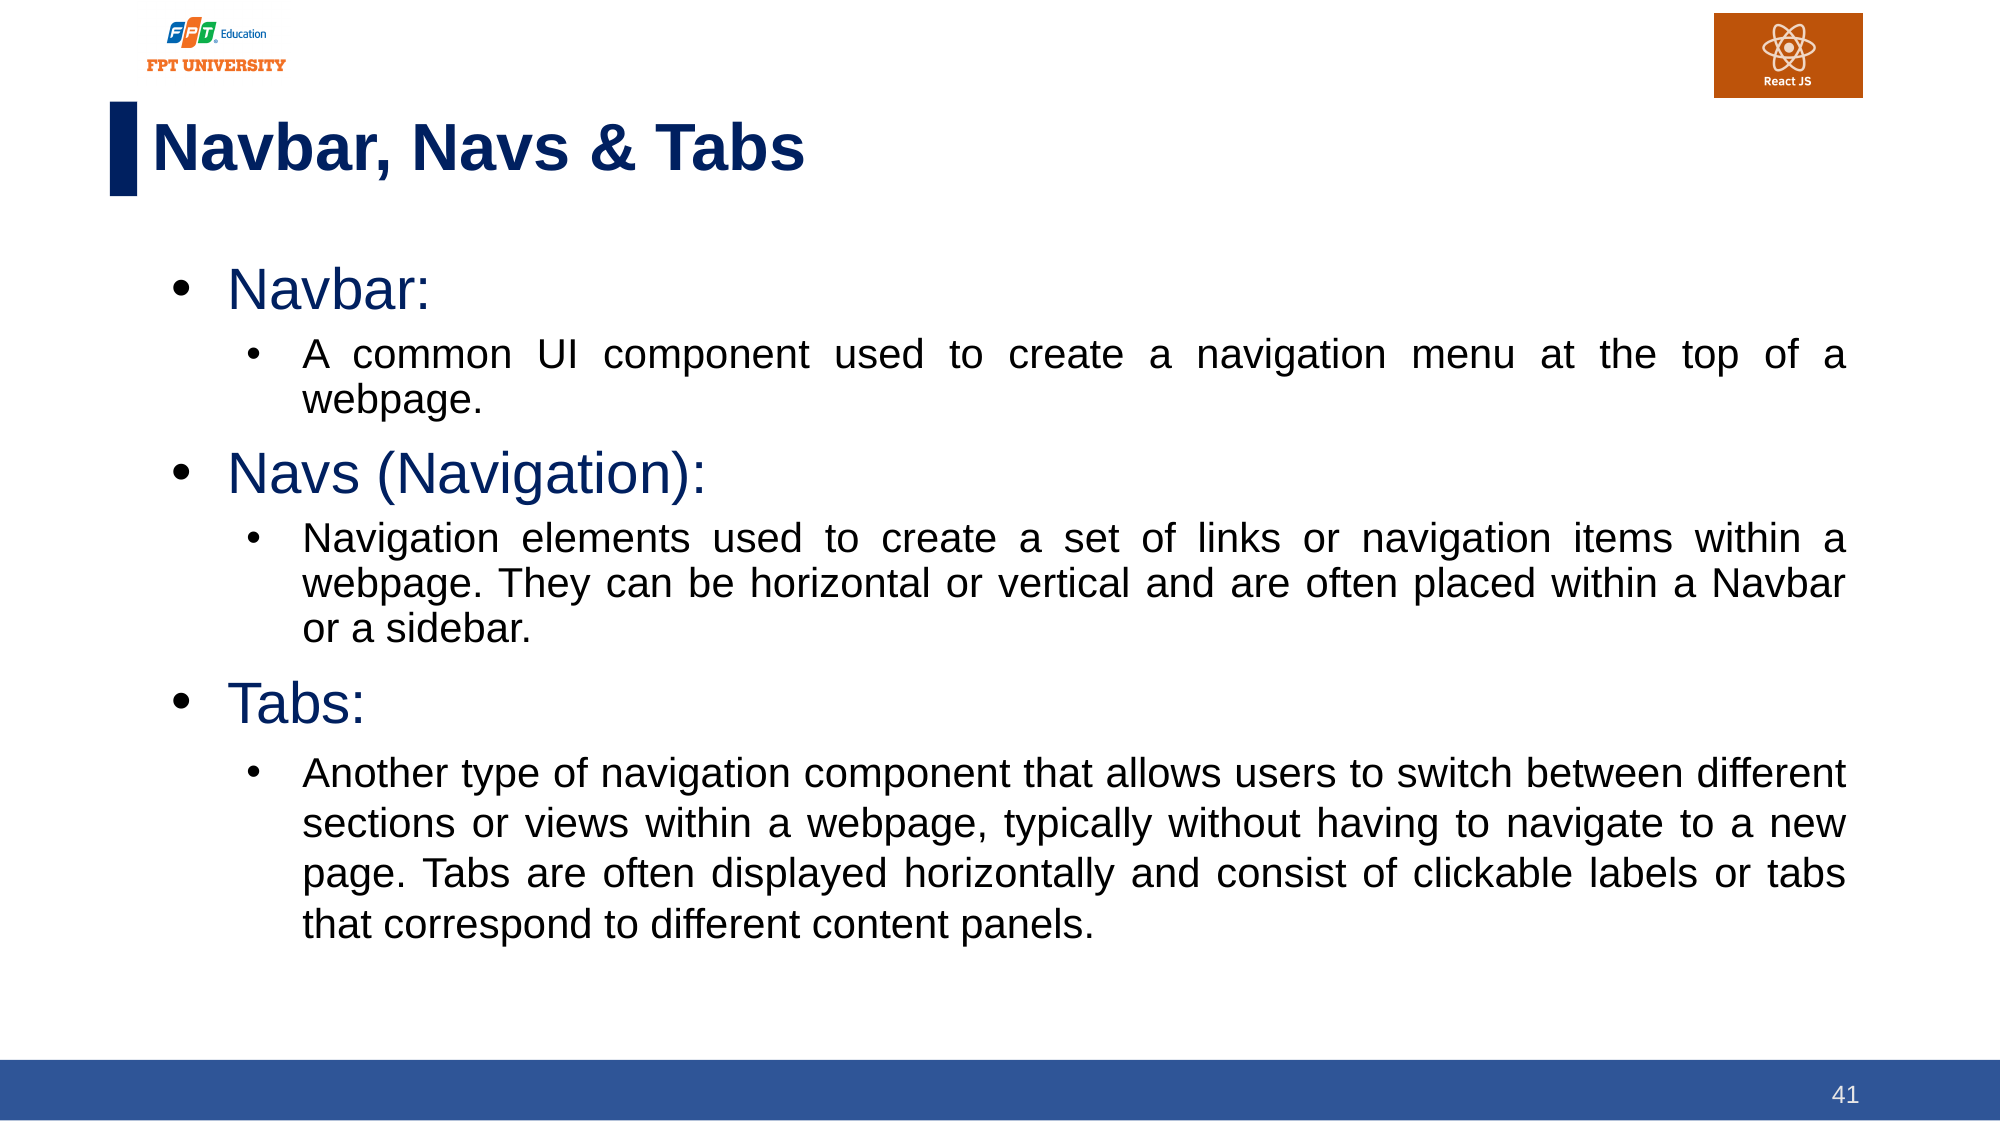

# Navbar, Navs & Tabs
Navbar:
A common UI component used to create a navigation menu at the top of a webpage.
Navs (Navigation):
Navigation elements used to create a set of links or navigation items within a webpage. They can be horizontal or vertical and are often placed within a Navbar or a sidebar.
Tabs:
Another type of navigation component that allows users to switch between different sections or views within a webpage, typically without having to navigate to a new page. Tabs are often displayed horizontally and consist of clickable labels or tabs that correspond to different content panels.
41